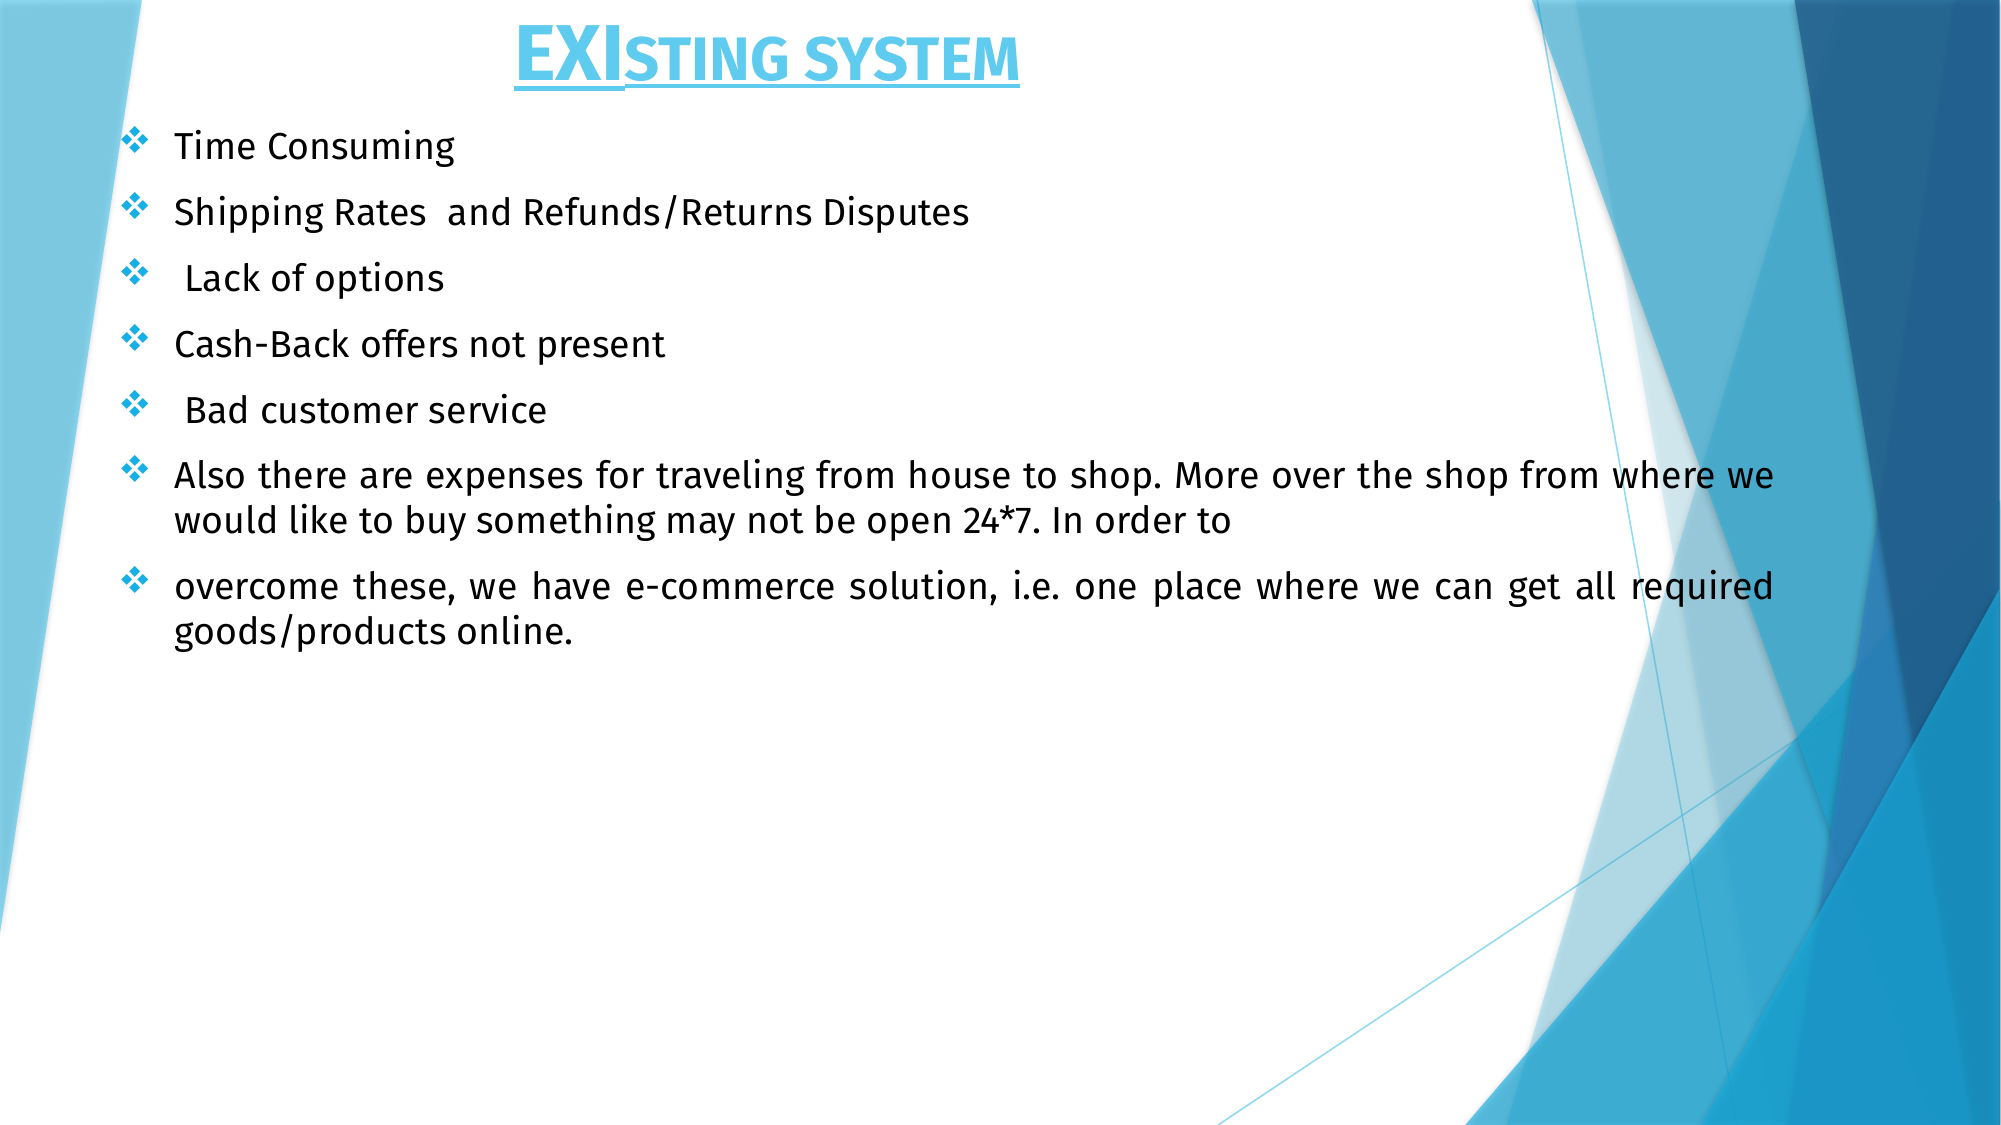

# EXISTING SYSTEM
Time Consuming
Shipping Rates  and Refunds/Returns Disputes
 Lack of options
Cash-Back offers not present
 Bad customer service
Also there are expenses for traveling from house to shop. More over the shop from where we would like to buy something may not be open 24*7. In order to
overcome these, we have e-commerce solution, i.e. one place where we can get all required goods/products online.